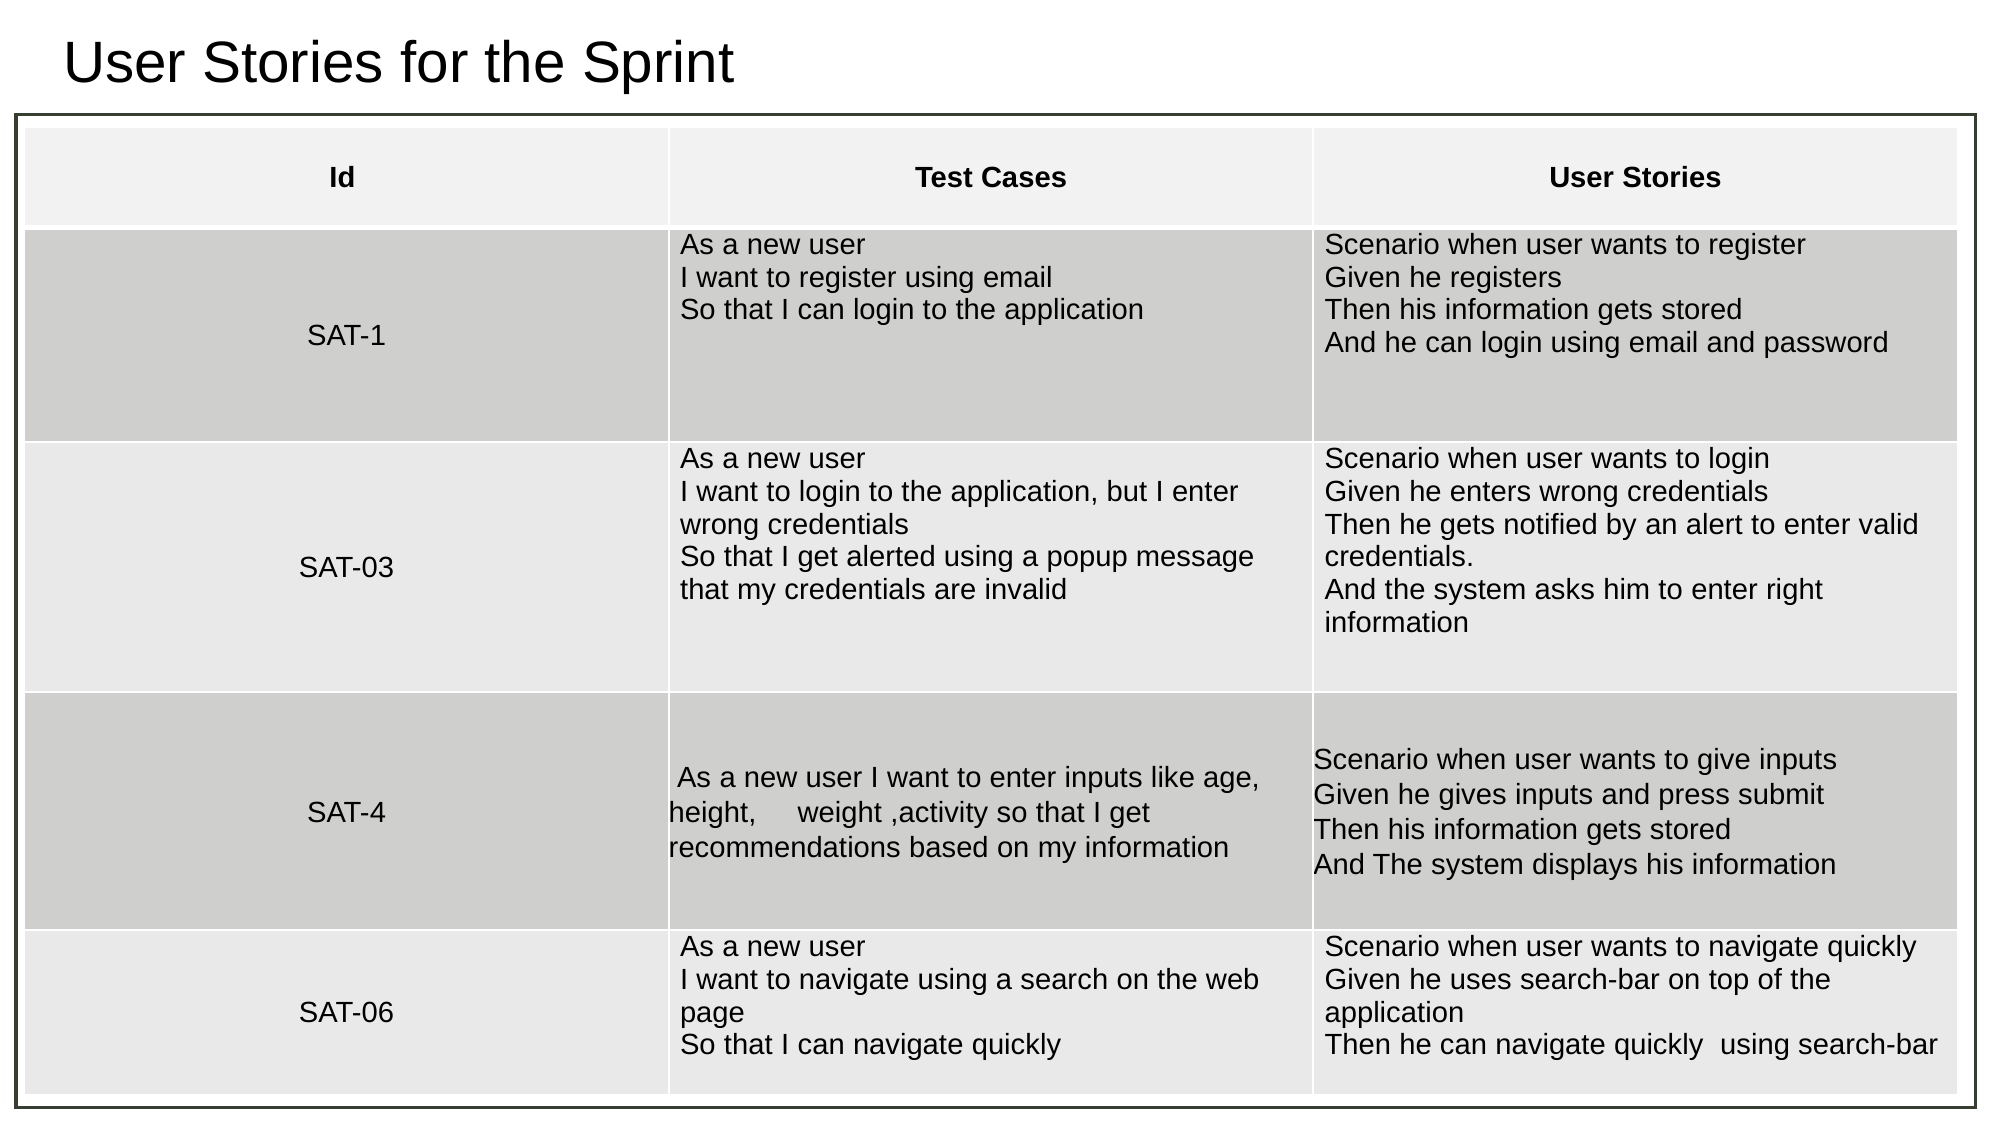

User Stories for the Sprint

| Id | Test Cases | User Stories |
| --- | --- | --- |
| SAT-1 | As a new user​ I want to register using email​ So that I can login to the application | Scenario when user wants to register​ Given he registers​ Then his information gets stored​ And he can login using email and password |
| SAT-03 | As a new user​ I want to login to the application, but I enter wrong credentials​ So that I get alerted using a popup message that my credentials are invalid | Scenario when user wants to login​ Given he enters wrong credentials ​ Then he gets notified by an alert to enter valid credentials.​ And the system asks him to enter right information |
| SAT-4 | As a new user I want to enter inputs like age, height, weight ,activity so that I get recommendations based on my information | Scenario when user wants to give inputs Given he gives inputs and press submit Then his information gets stored And The system displays his information |
| SAT-06 | As a new user ​ I want to navigate using a search on the web page​ So that I can navigate quickly | Scenario when user wants to navigate quickly​ Given he uses search-bar on top of the application​ Then he can navigate quickly  using search-bar |